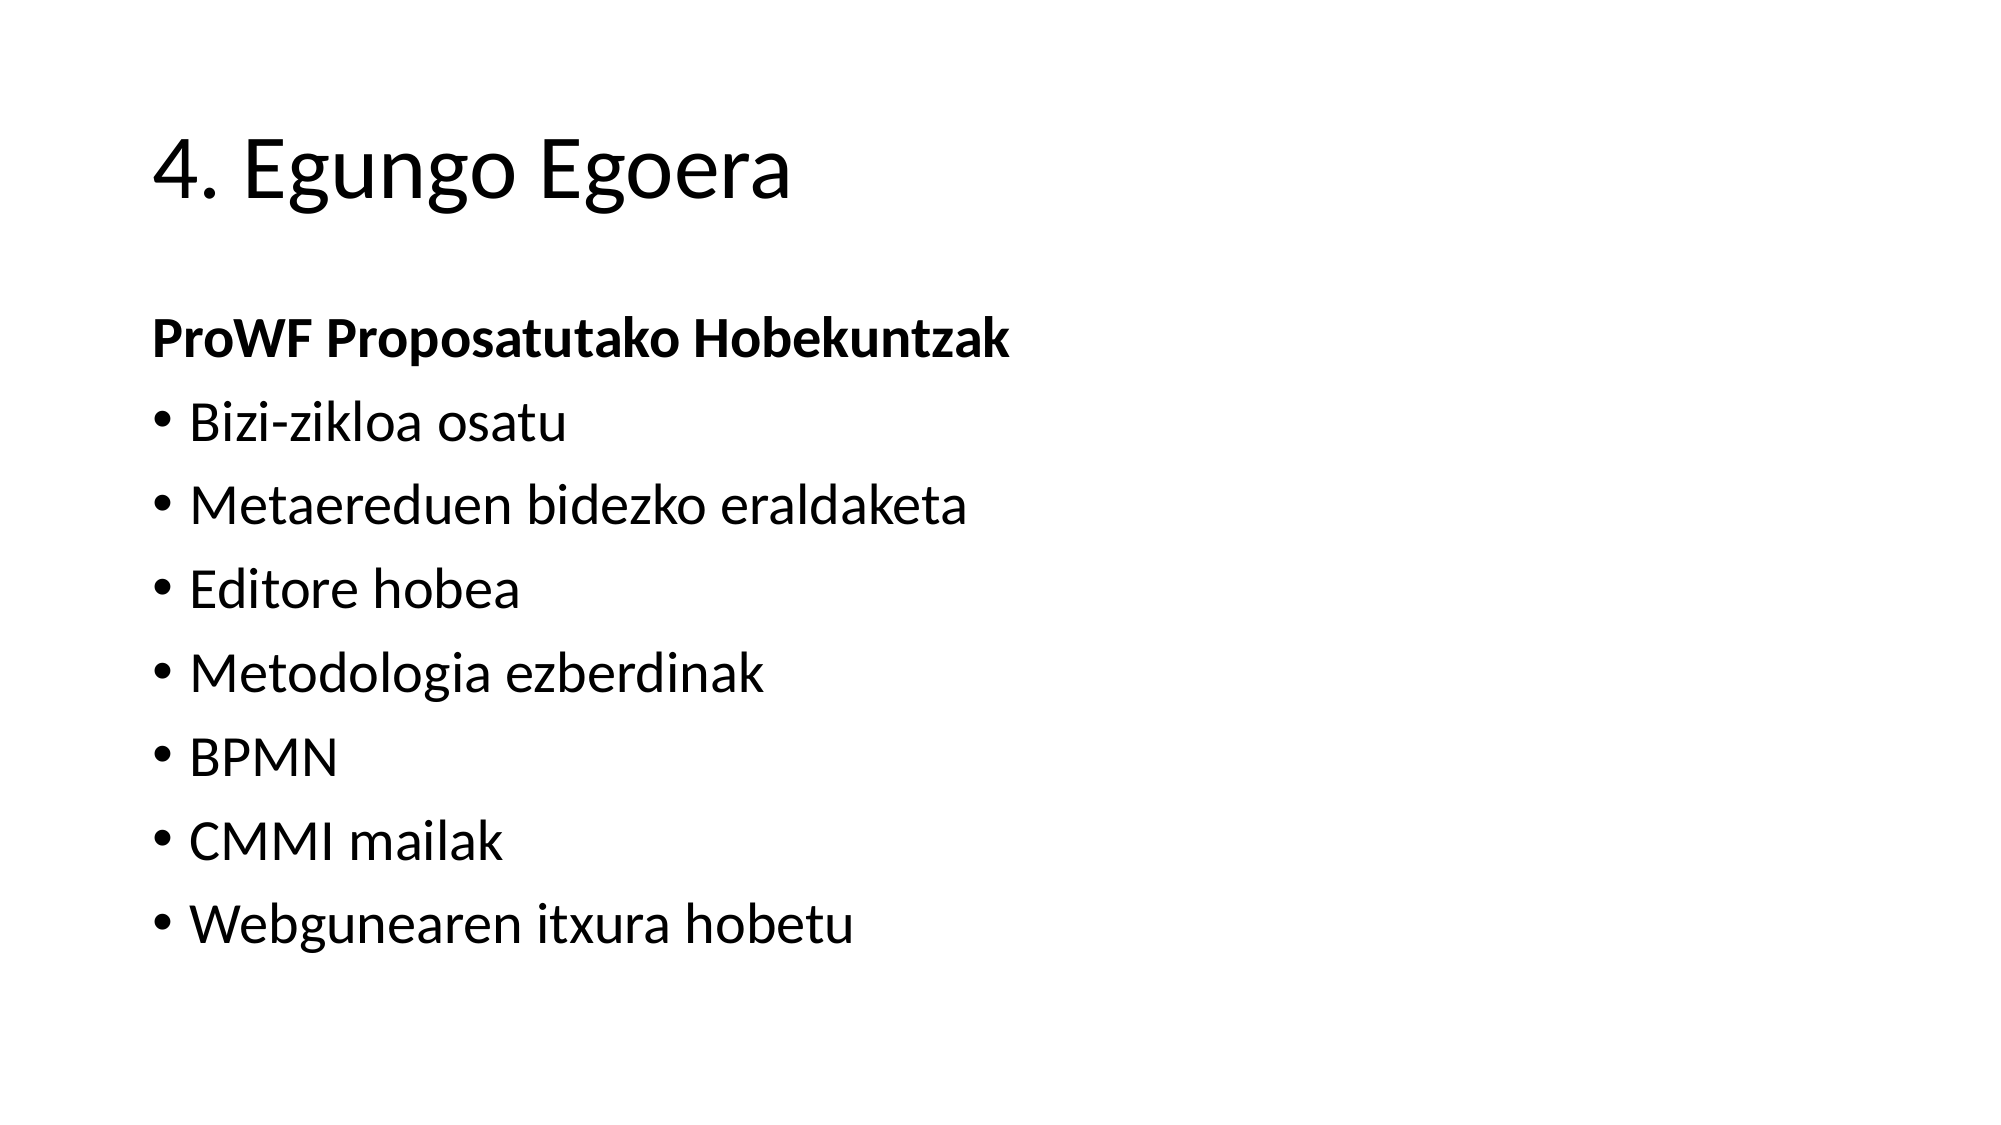

# 4. Egungo Egoera
ProWF Proposatutako Hobekuntzak
Bizi-zikloa osatu
Metaereduen bidezko eraldaketa
Editore hobea
Metodologia ezberdinak
BPMN
CMMI mailak
Webgunearen itxura hobetu